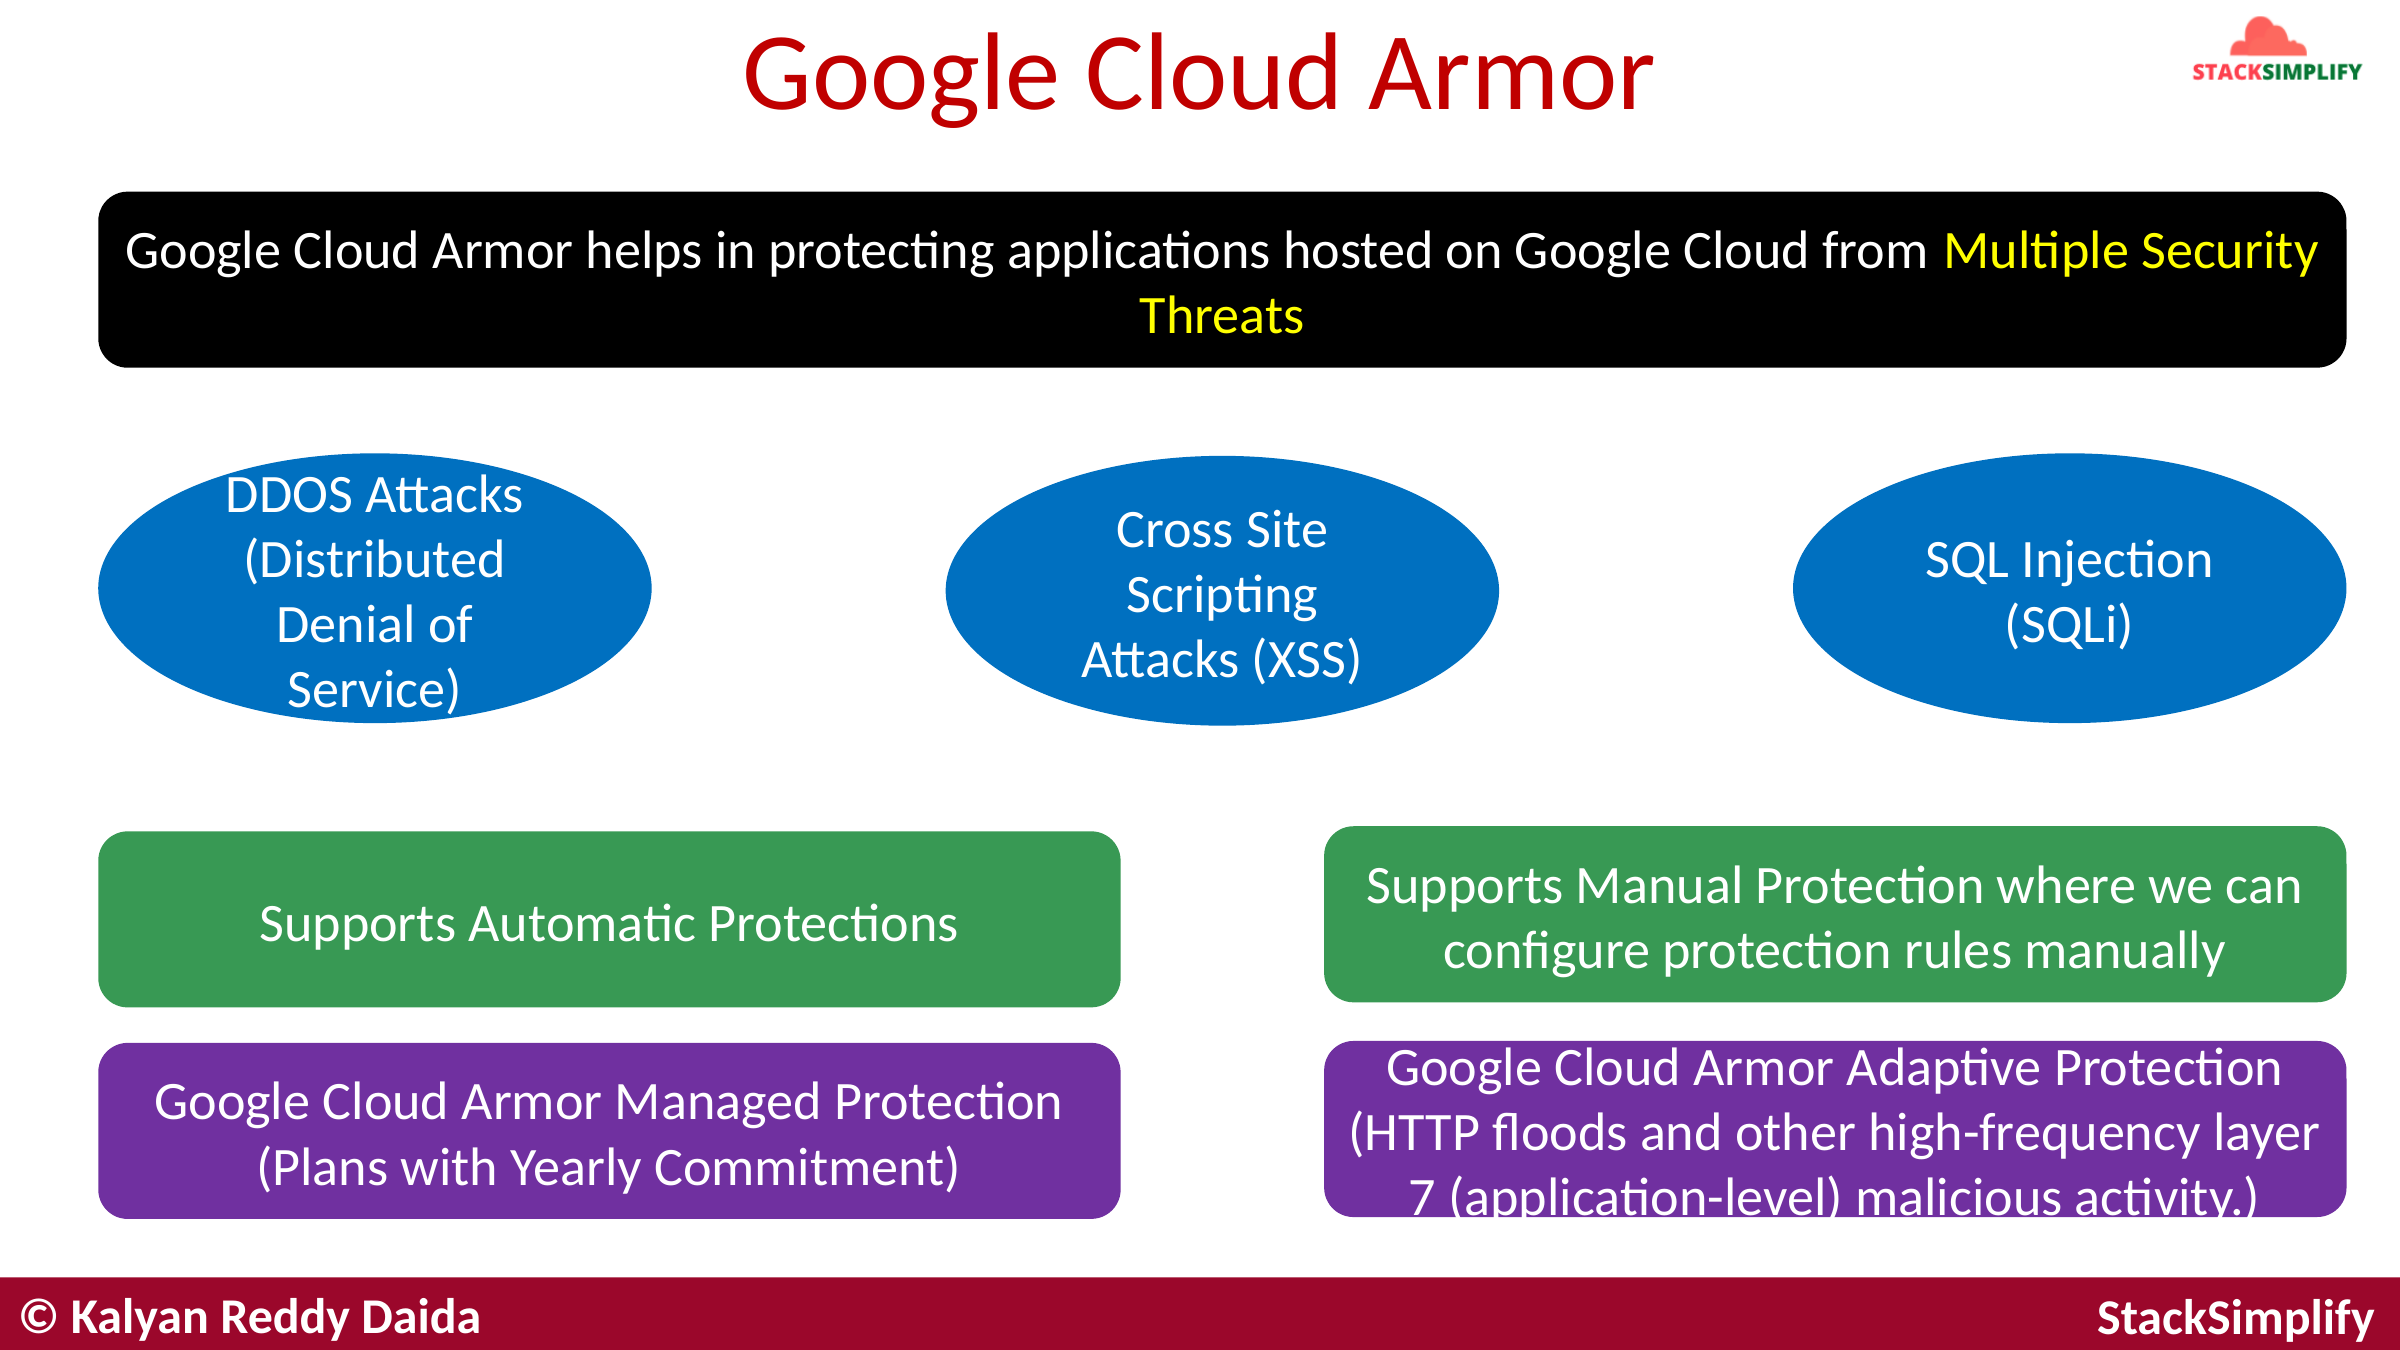

# Google Cloud Armor
Google Cloud Armor helps in protecting applications hosted on Google Cloud from Multiple Security Threats
DDOS Attacks
(Distributed Denial of Service)
SQL Injection
(SQLi)
Cross Site Scripting Attacks (XSS)
Supports Manual Protection where we can configure protection rules manually
Supports Automatic Protections
Google Cloud Armor Adaptive Protection
(HTTP floods and other high-frequency layer 7 (application-level) malicious activity.)
Google Cloud Armor Managed Protection
(Plans with Yearly Commitment)
© Kalyan Reddy Daida